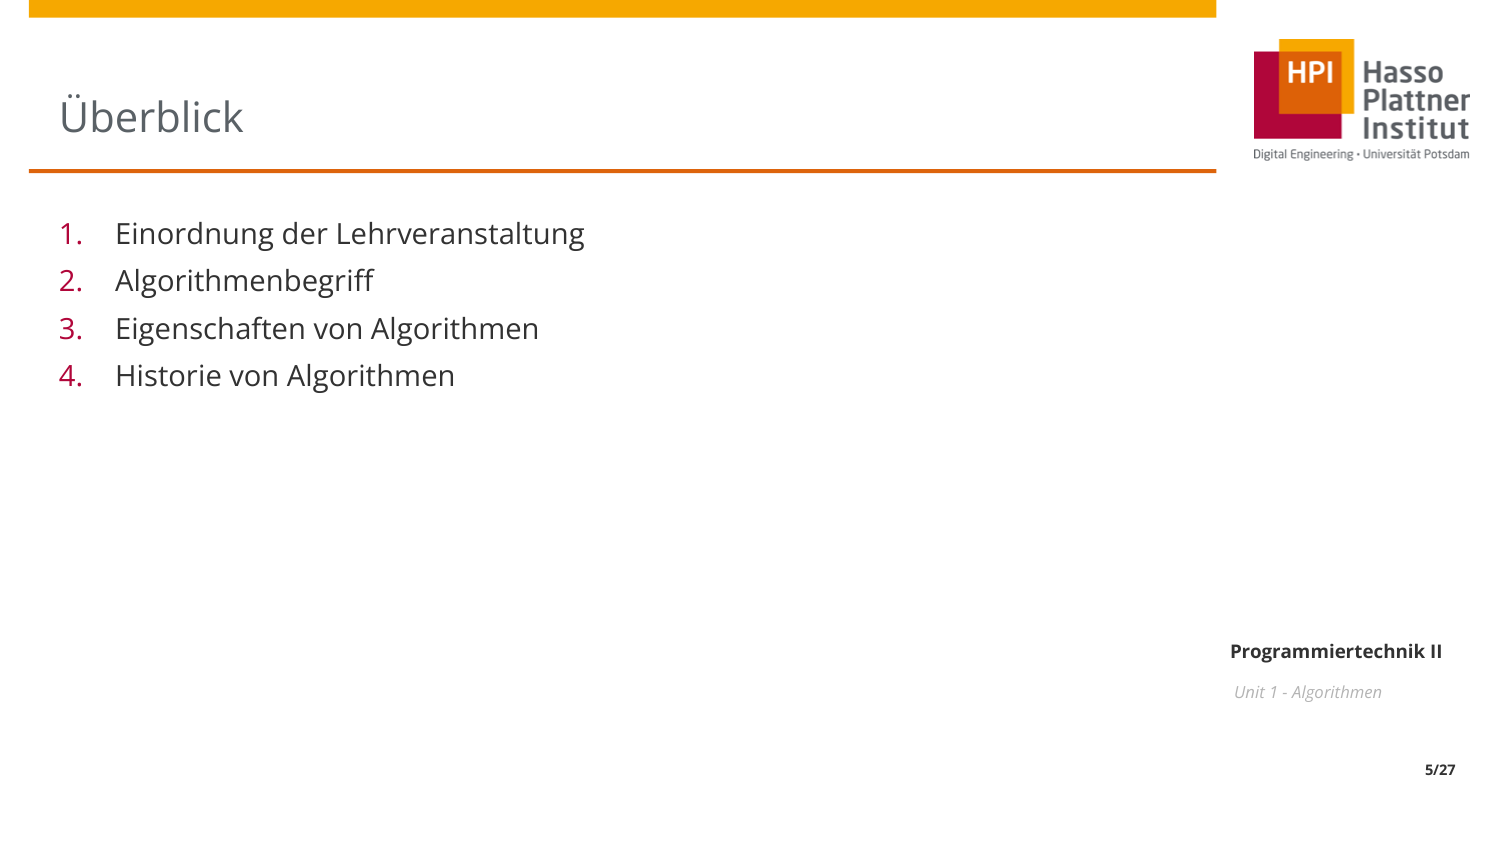

# Überblick
Einordnung der Lehrveranstaltung
Algorithmenbegriff
Eigenschaften von Algorithmen
Historie von Algorithmen